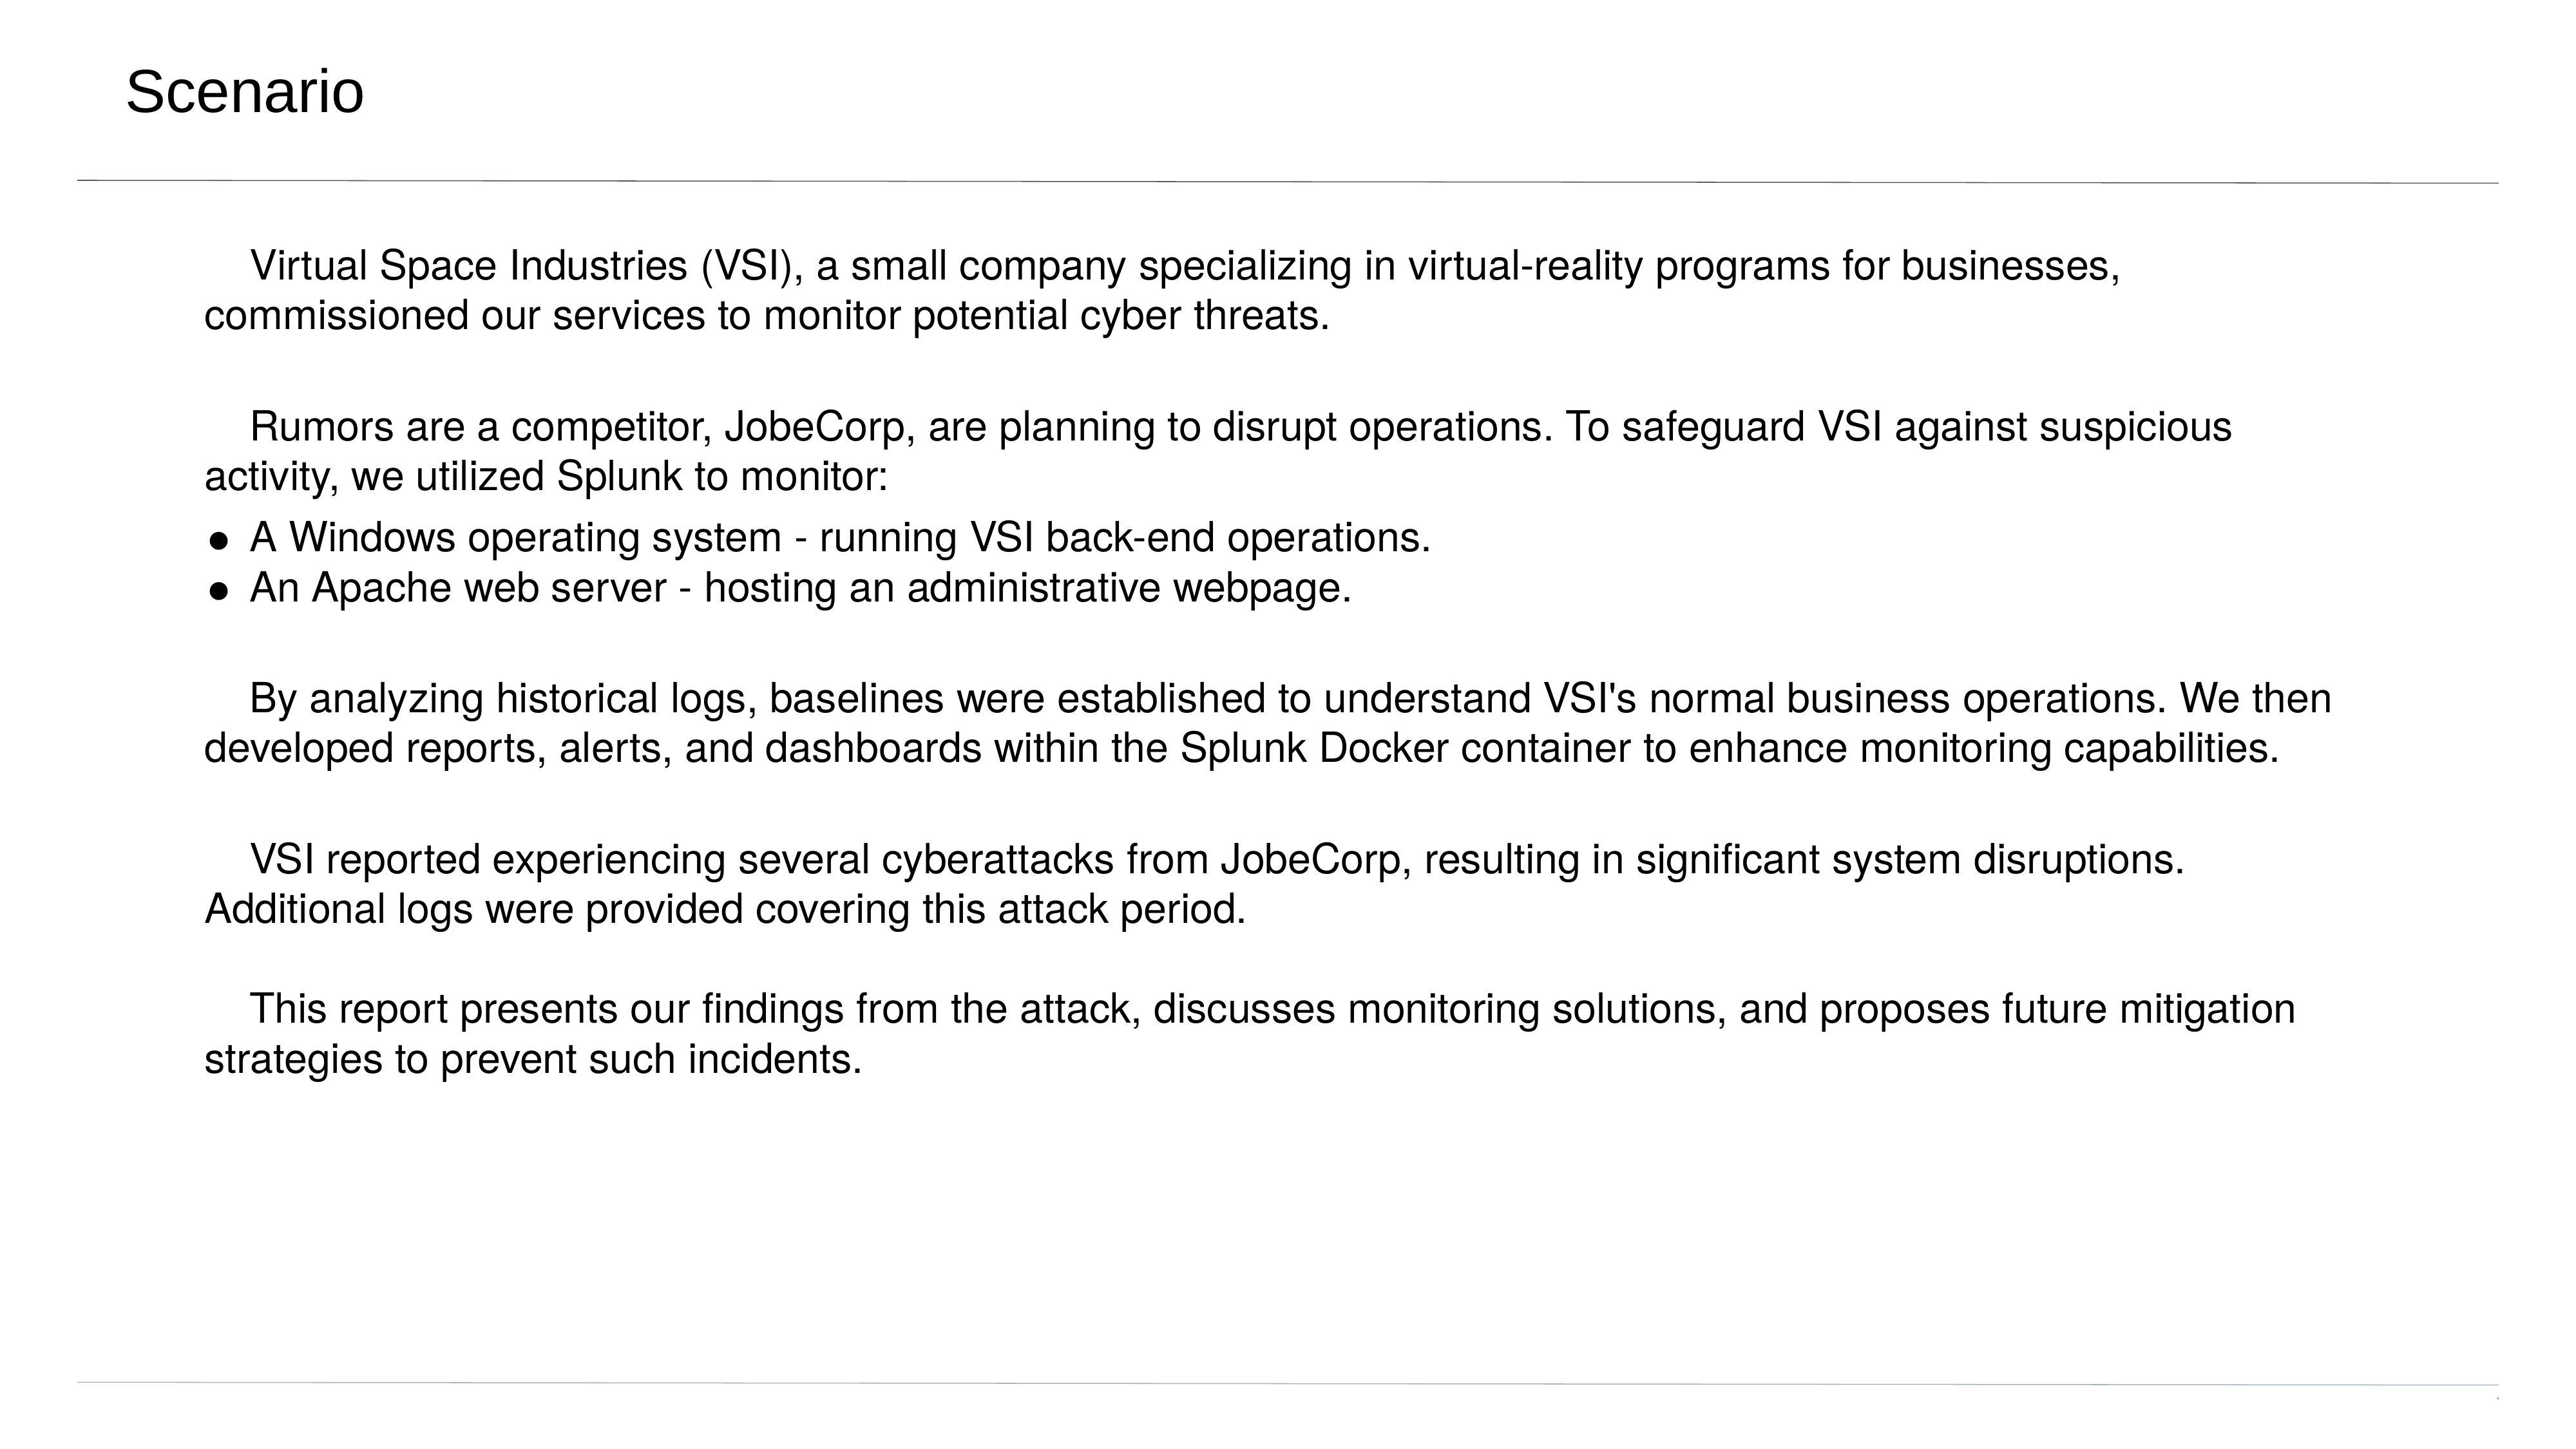

# Scenario
Virtual Space Industries (VSI), a small company specializing in virtual-reality programs for businesses, commissioned our services to monitor potential cyber threats.

Rumors are a competitor, JobeCorp, are planning to disrupt operations. To safeguard VSI against suspicious activity, we utilized Splunk to monitor:
A Windows operating system - running VSI back-end operations.
An Apache web server - hosting an administrative webpage.

By analyzing historical logs, baselines were established to understand VSI's normal business operations. We then developed reports, alerts, and dashboards within the Splunk Docker container to enhance monitoring capabilities.

VSI reported experiencing several cyberattacks from JobeCorp, resulting in significant system disruptions. Additional logs were provided covering this attack period.

This report presents our findings from the attack, discusses monitoring solutions, and proposes future mitigation strategies to prevent such incidents.

4